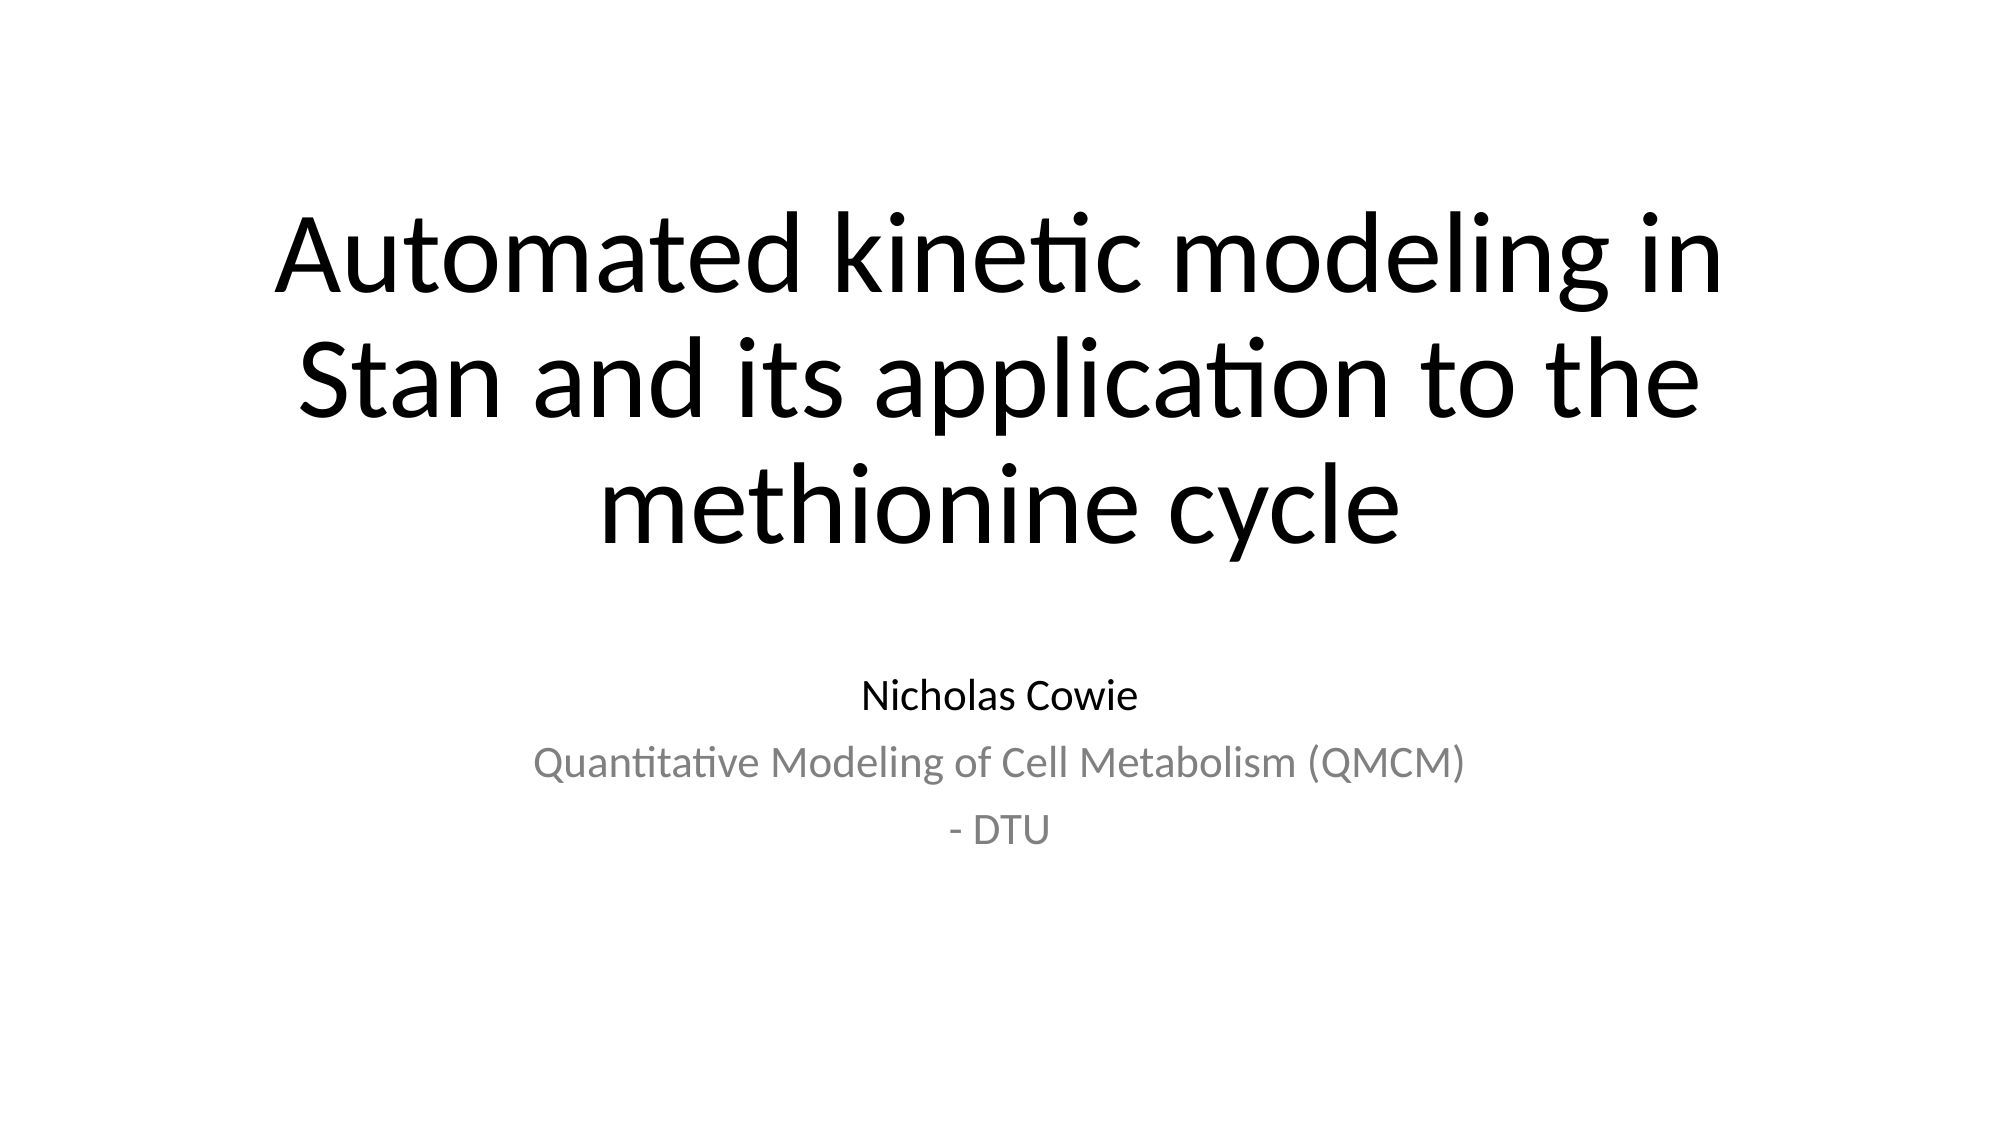

# Automated kinetic modeling in Stan and its application to the methionine cycle

Nicholas Cowie
Quantitative Modeling of Cell Metabolism (QMCM)
- DTU